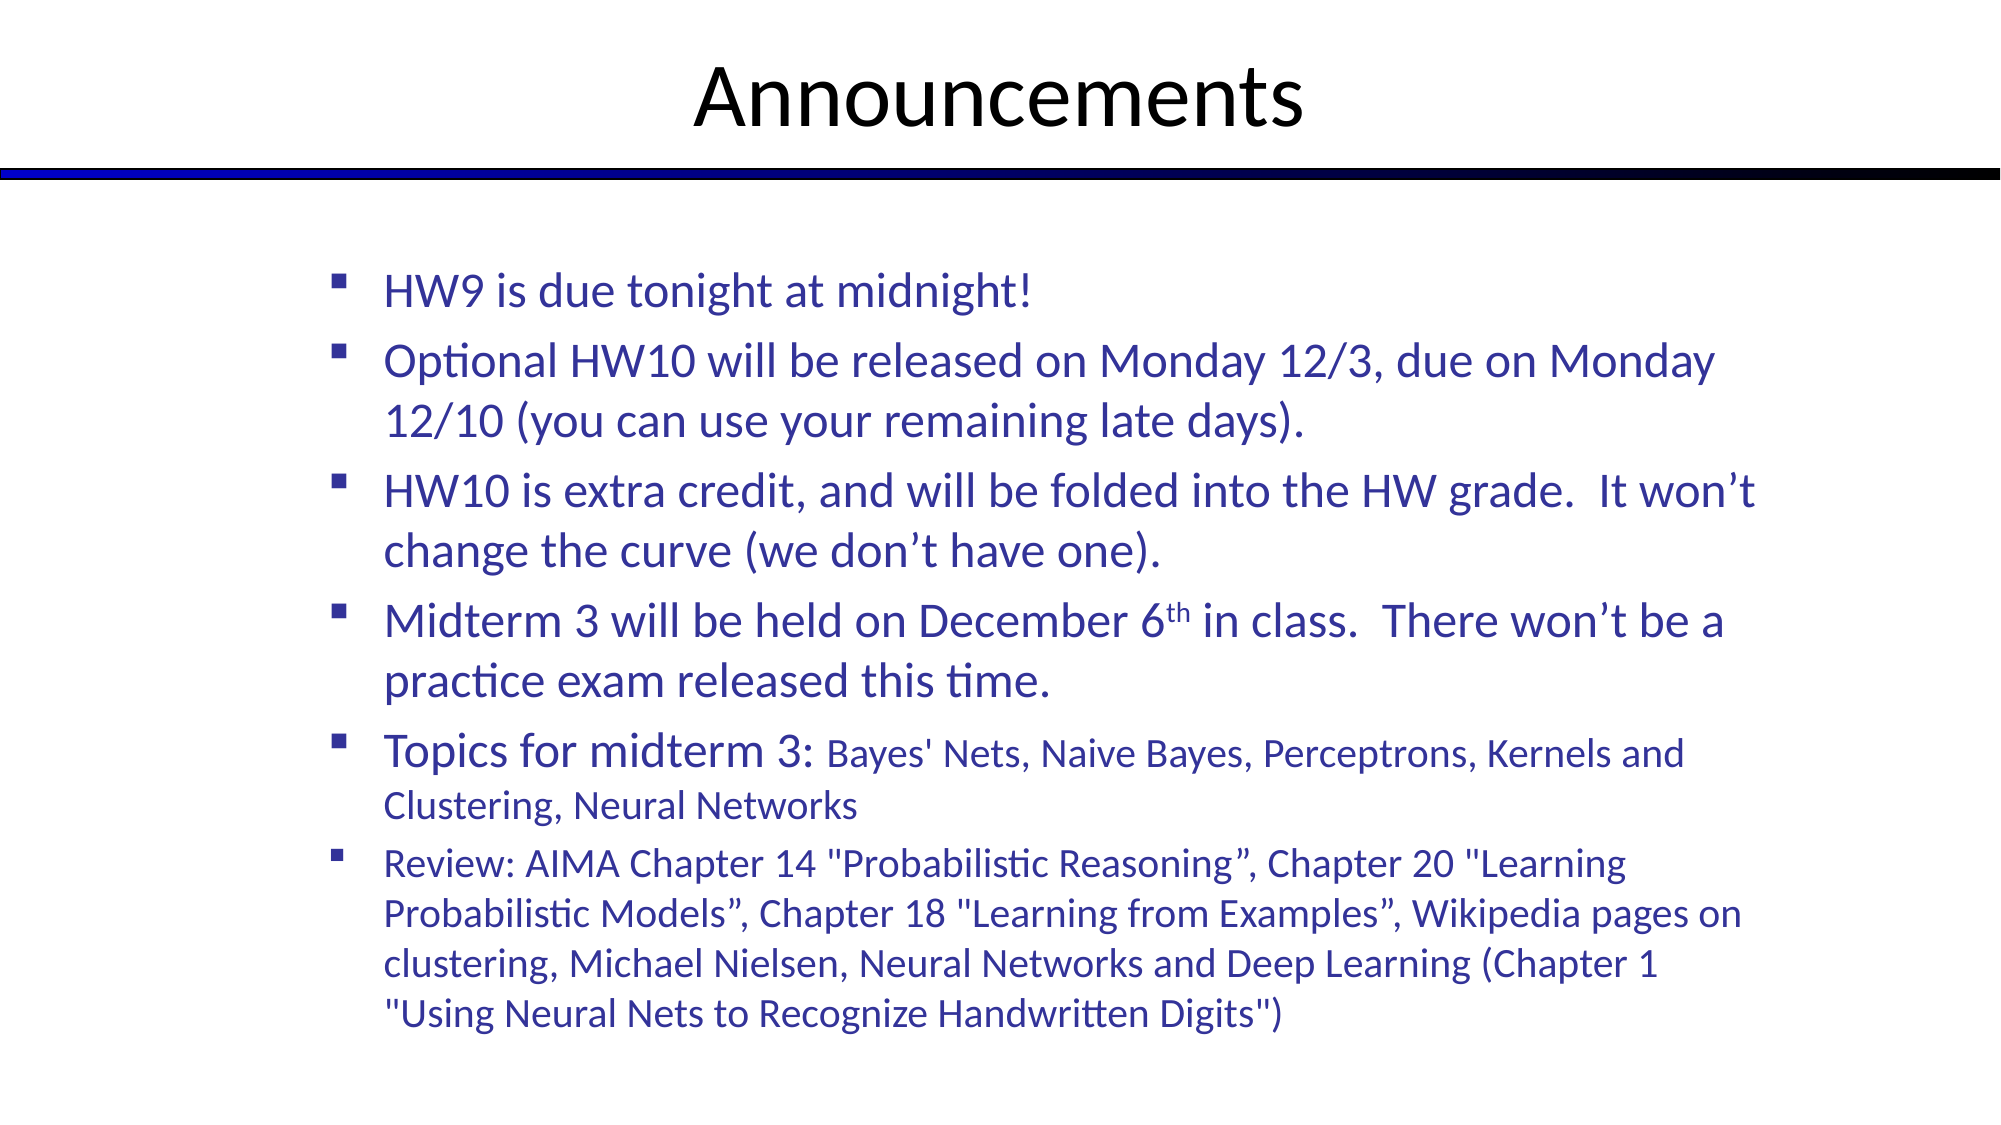

# Announcements

HW9 is due tonight at midnight!
Optional HW10 will be released on Monday 12/3, due on Monday 12/10 (you can use your remaining late days).
HW10 is extra credit, and will be folded into the HW grade.  It won’t change the curve (we don’t have one).
Midterm 3 will be held on December 6th in class.  There won’t be a practice exam released this time.
Topics for midterm 3: Bayes' Nets, Naive Bayes, Perceptrons, Kernels and Clustering, Neural Networks
Review: AIMA Chapter 14 "Probabilistic Reasoning”, Chapter 20 "Learning Probabilistic Models”, Chapter 18 "Learning from Examples”, Wikipedia pages on clustering, Michael Nielsen, Neural Networks and Deep Learning (Chapter 1 "Using Neural Nets to Recognize Handwritten Digits")